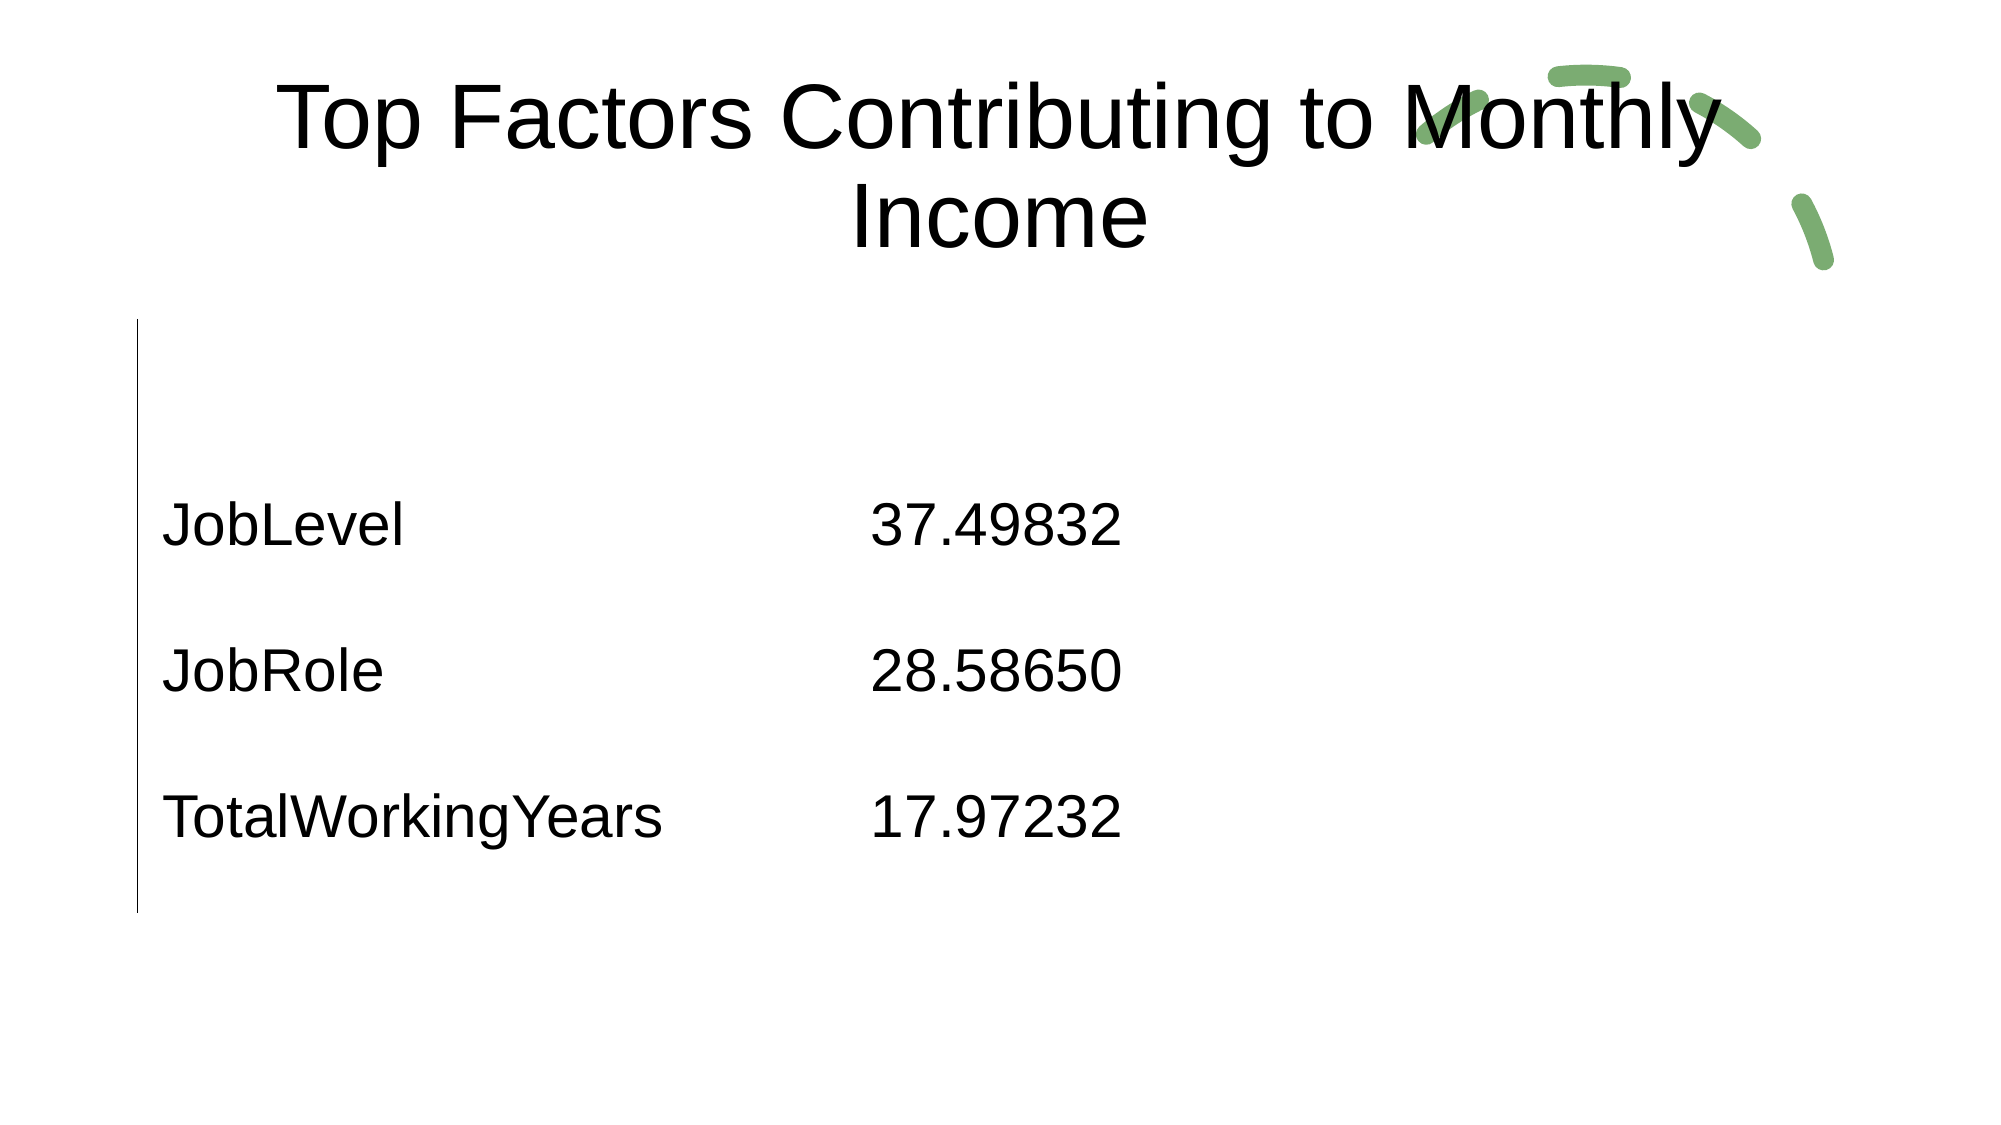

# Top Factors Contributing to Monthly Income

|  |  |  |  |  |
| --- | --- | --- | --- | --- |
| JobLevel | 37.49832 |  |  |  |
| JobRole | 28.58650 |  |  |  |
| TotalWorkingYears | 17.97232 |  |  |  |